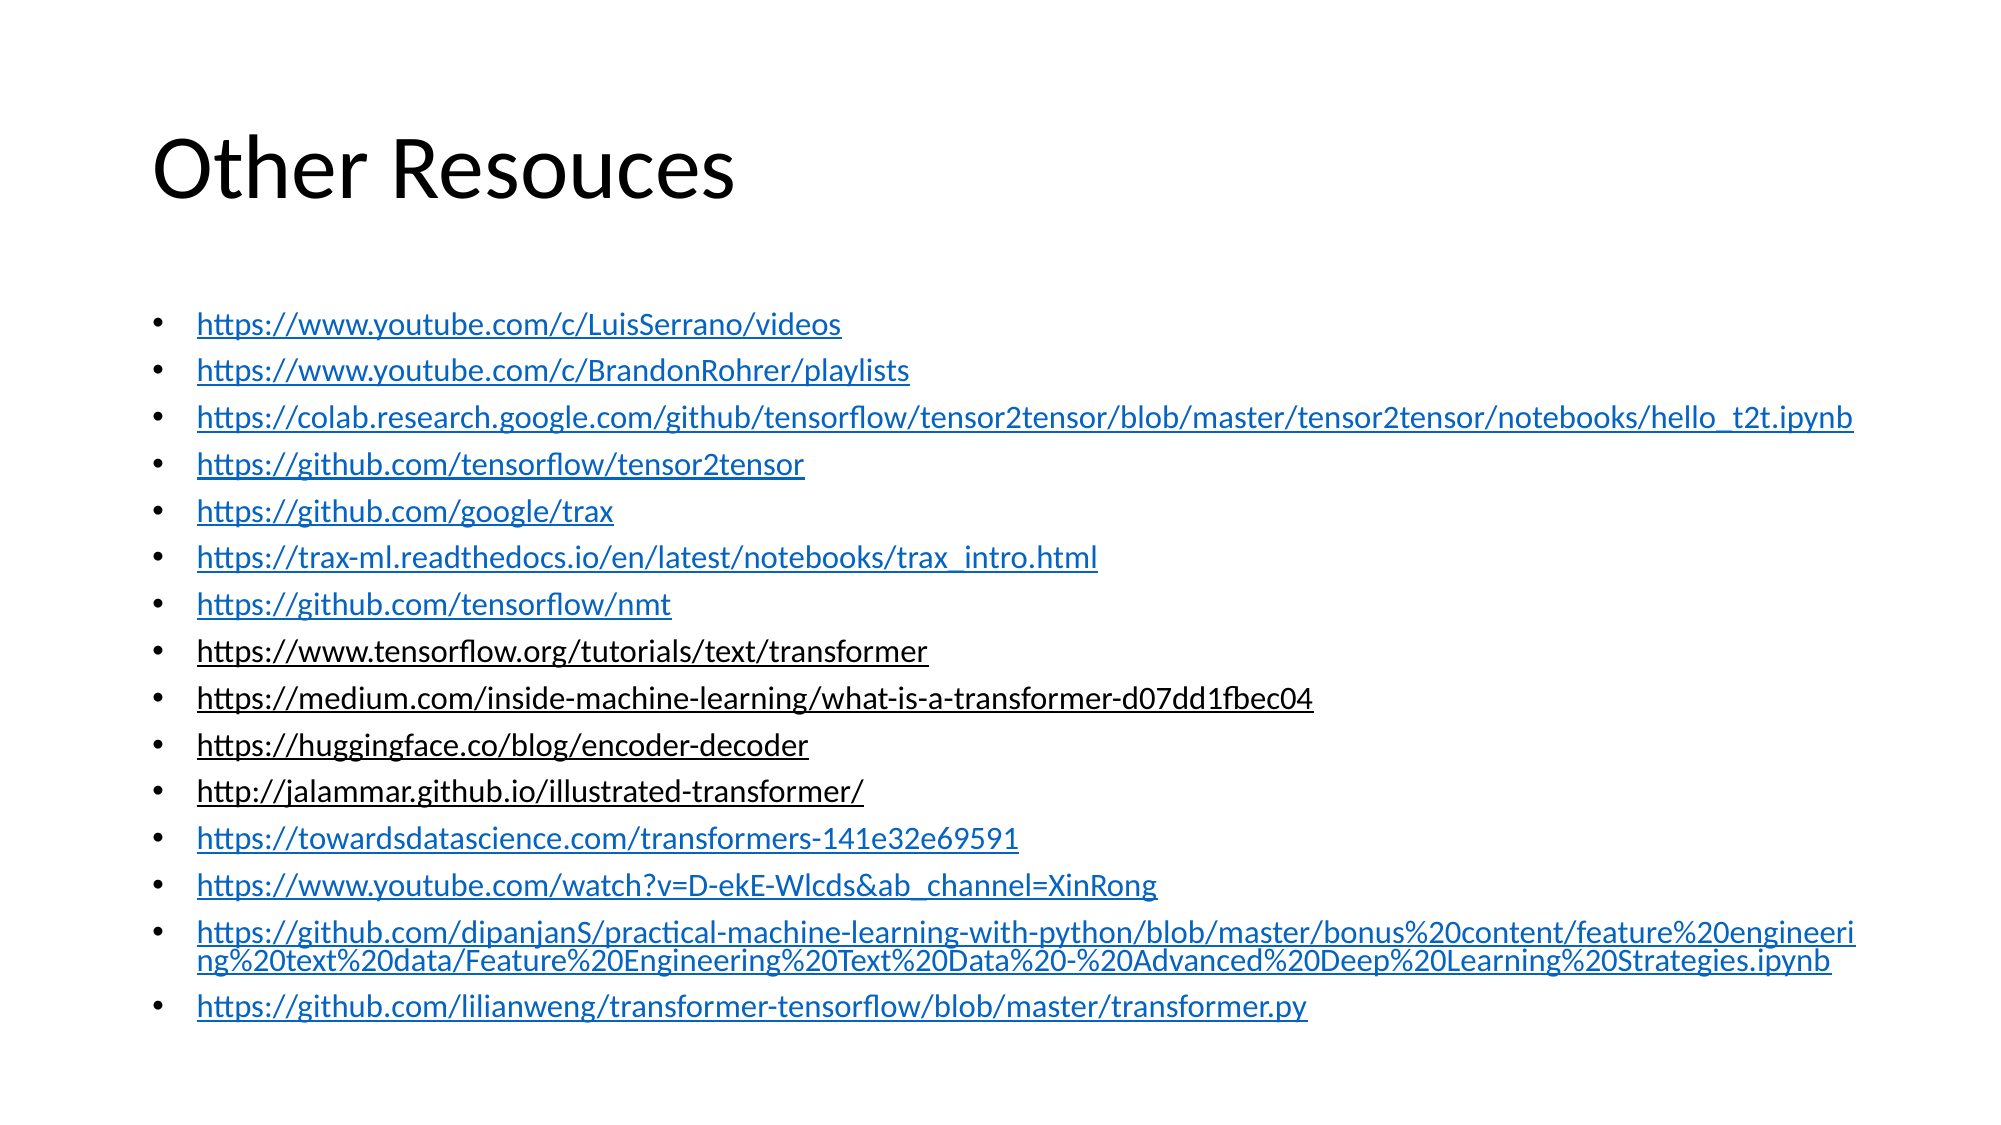

# Other Resouces
https://www.youtube.com/c/LuisSerrano/videos
https://www.youtube.com/c/BrandonRohrer/playlists
https://colab.research.google.com/github/tensorflow/tensor2tensor/blob/master/tensor2tensor/notebooks/hello_t2t.ipynb
https://github.com/tensorflow/tensor2tensor
https://github.com/google/trax
https://trax-ml.readthedocs.io/en/latest/notebooks/trax_intro.html
https://github.com/tensorflow/nmt
https://www.tensorflow.org/tutorials/text/transformer
https://medium.com/inside-machine-learning/what-is-a-transformer-d07dd1fbec04
https://huggingface.co/blog/encoder-decoder
http://jalammar.github.io/illustrated-transformer/
https://towardsdatascience.com/transformers-141e32e69591
https://www.youtube.com/watch?v=D-ekE-Wlcds&ab_channel=XinRong
https://github.com/dipanjanS/practical-machine-learning-with-python/blob/master/bonus%20content/feature%20engineering%20text%20data/Feature%20Engineering%20Text%20Data%20-%20Advanced%20Deep%20Learning%20Strategies.ipynb
https://github.com/lilianweng/transformer-tensorflow/blob/master/transformer.py